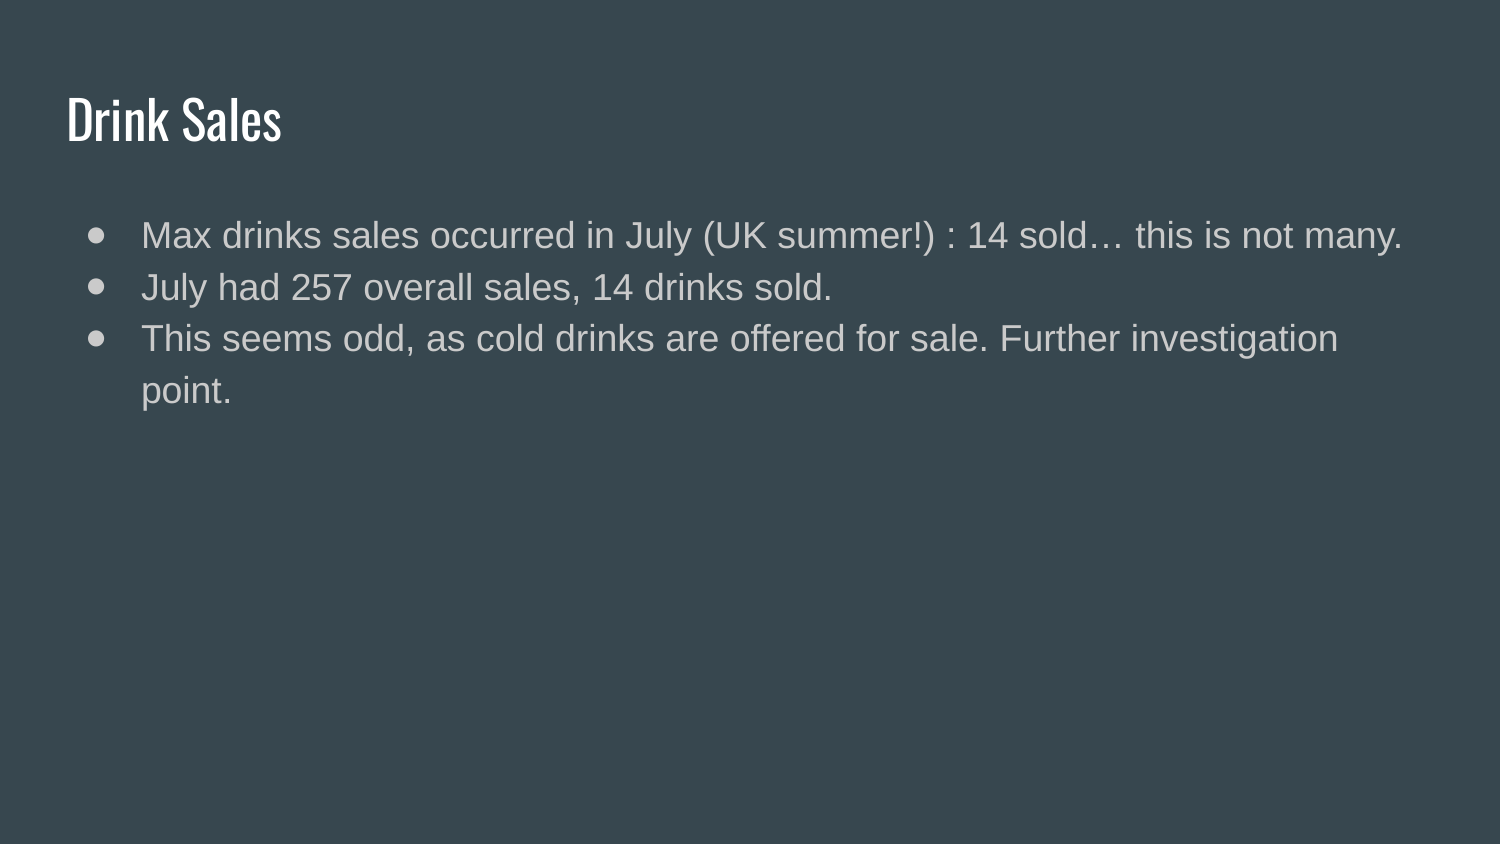

# Drink Sales
Max drinks sales occurred in July (UK summer!) : 14 sold… this is not many.
July had 257 overall sales, 14 drinks sold.
This seems odd, as cold drinks are offered for sale. Further investigation point.